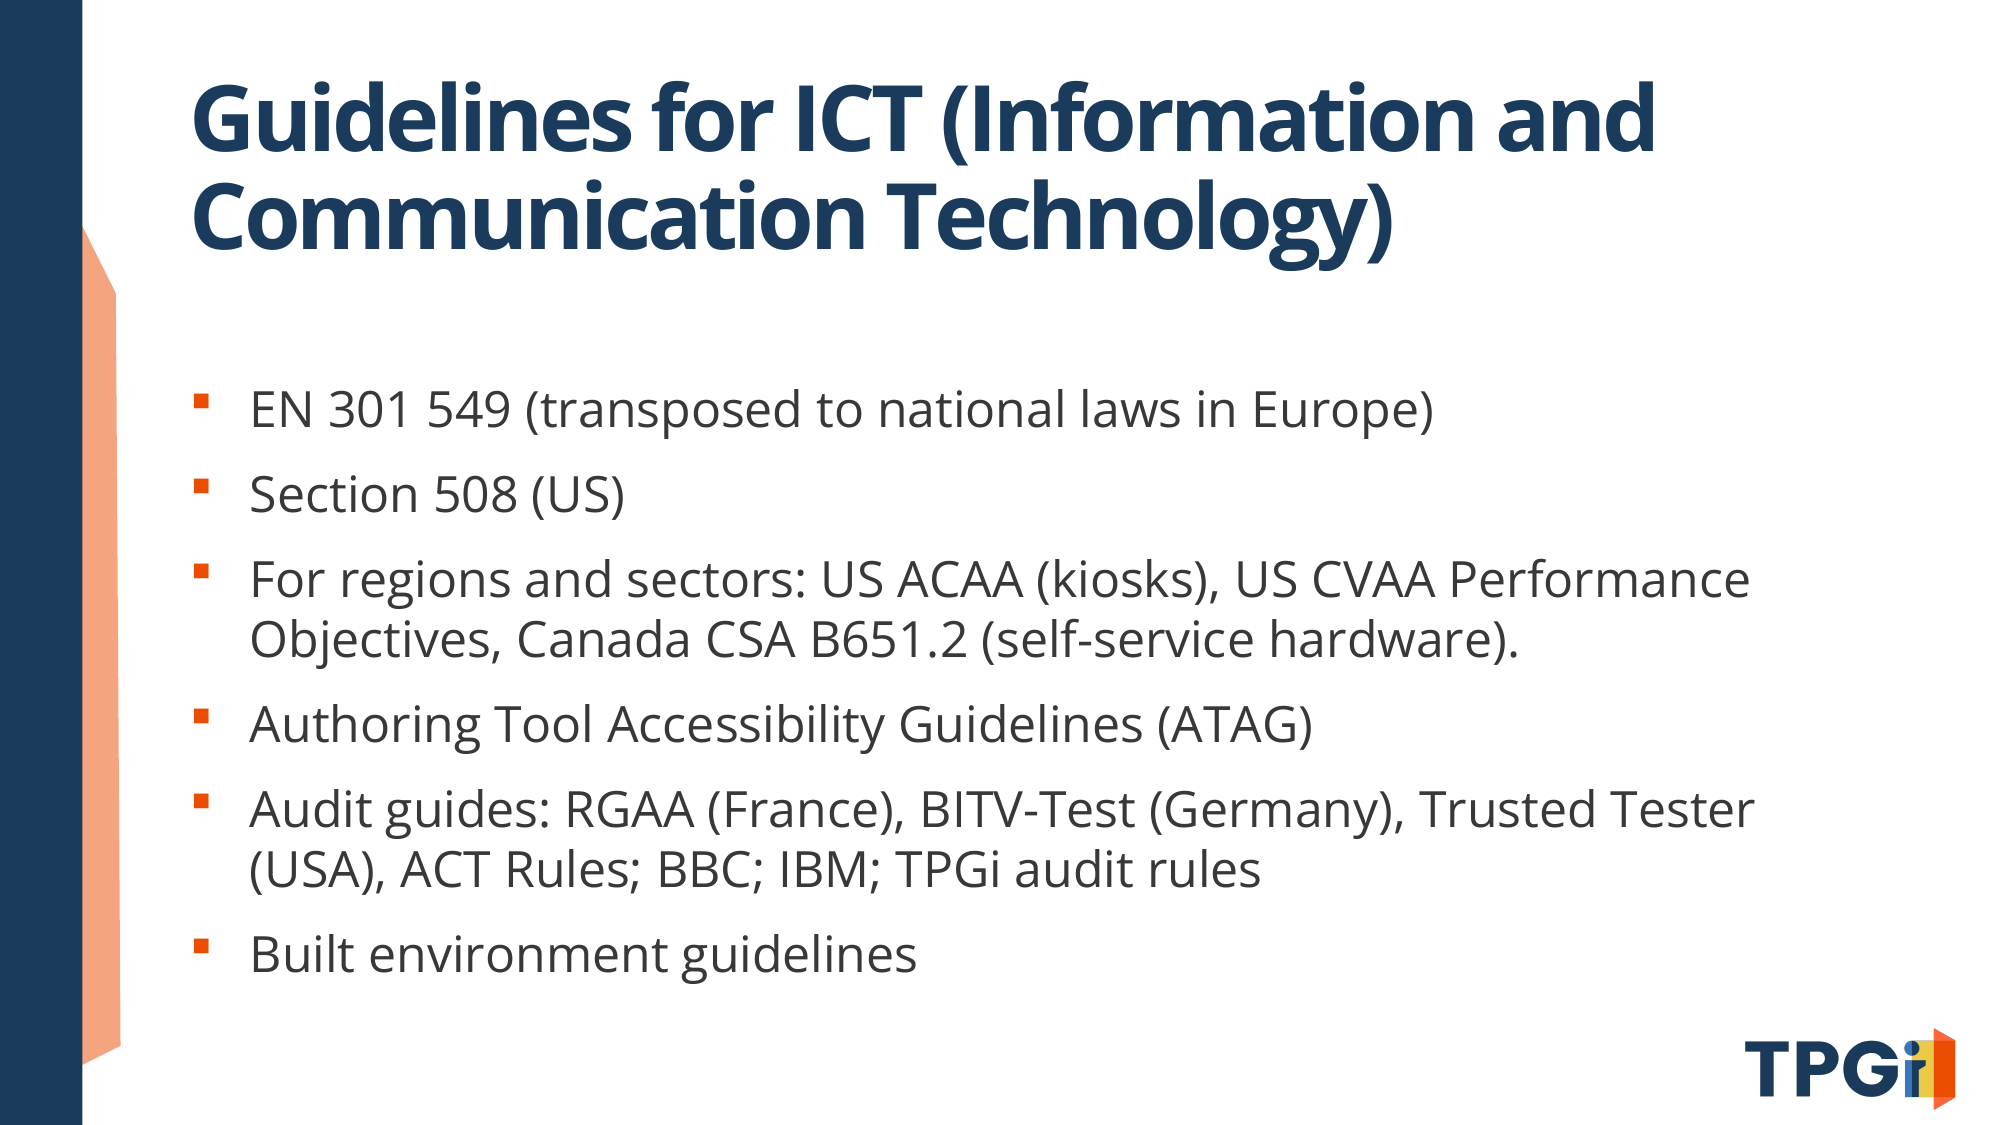

# Guidelines for ICT (Information and Communication Technology)
EN 301 549 (transposed to national laws in Europe)
Section 508 (US)
For regions and sectors: US ACAA (kiosks), US CVAA Performance Objectives, Canada CSA B651.2 (self-service hardware).
Authoring Tool Accessibility Guidelines (ATAG)
Audit guides: RGAA (France), BITV-Test (Germany), Trusted Tester (USA), ACT Rules; BBC; IBM; TPGi audit rules
Built environment guidelines